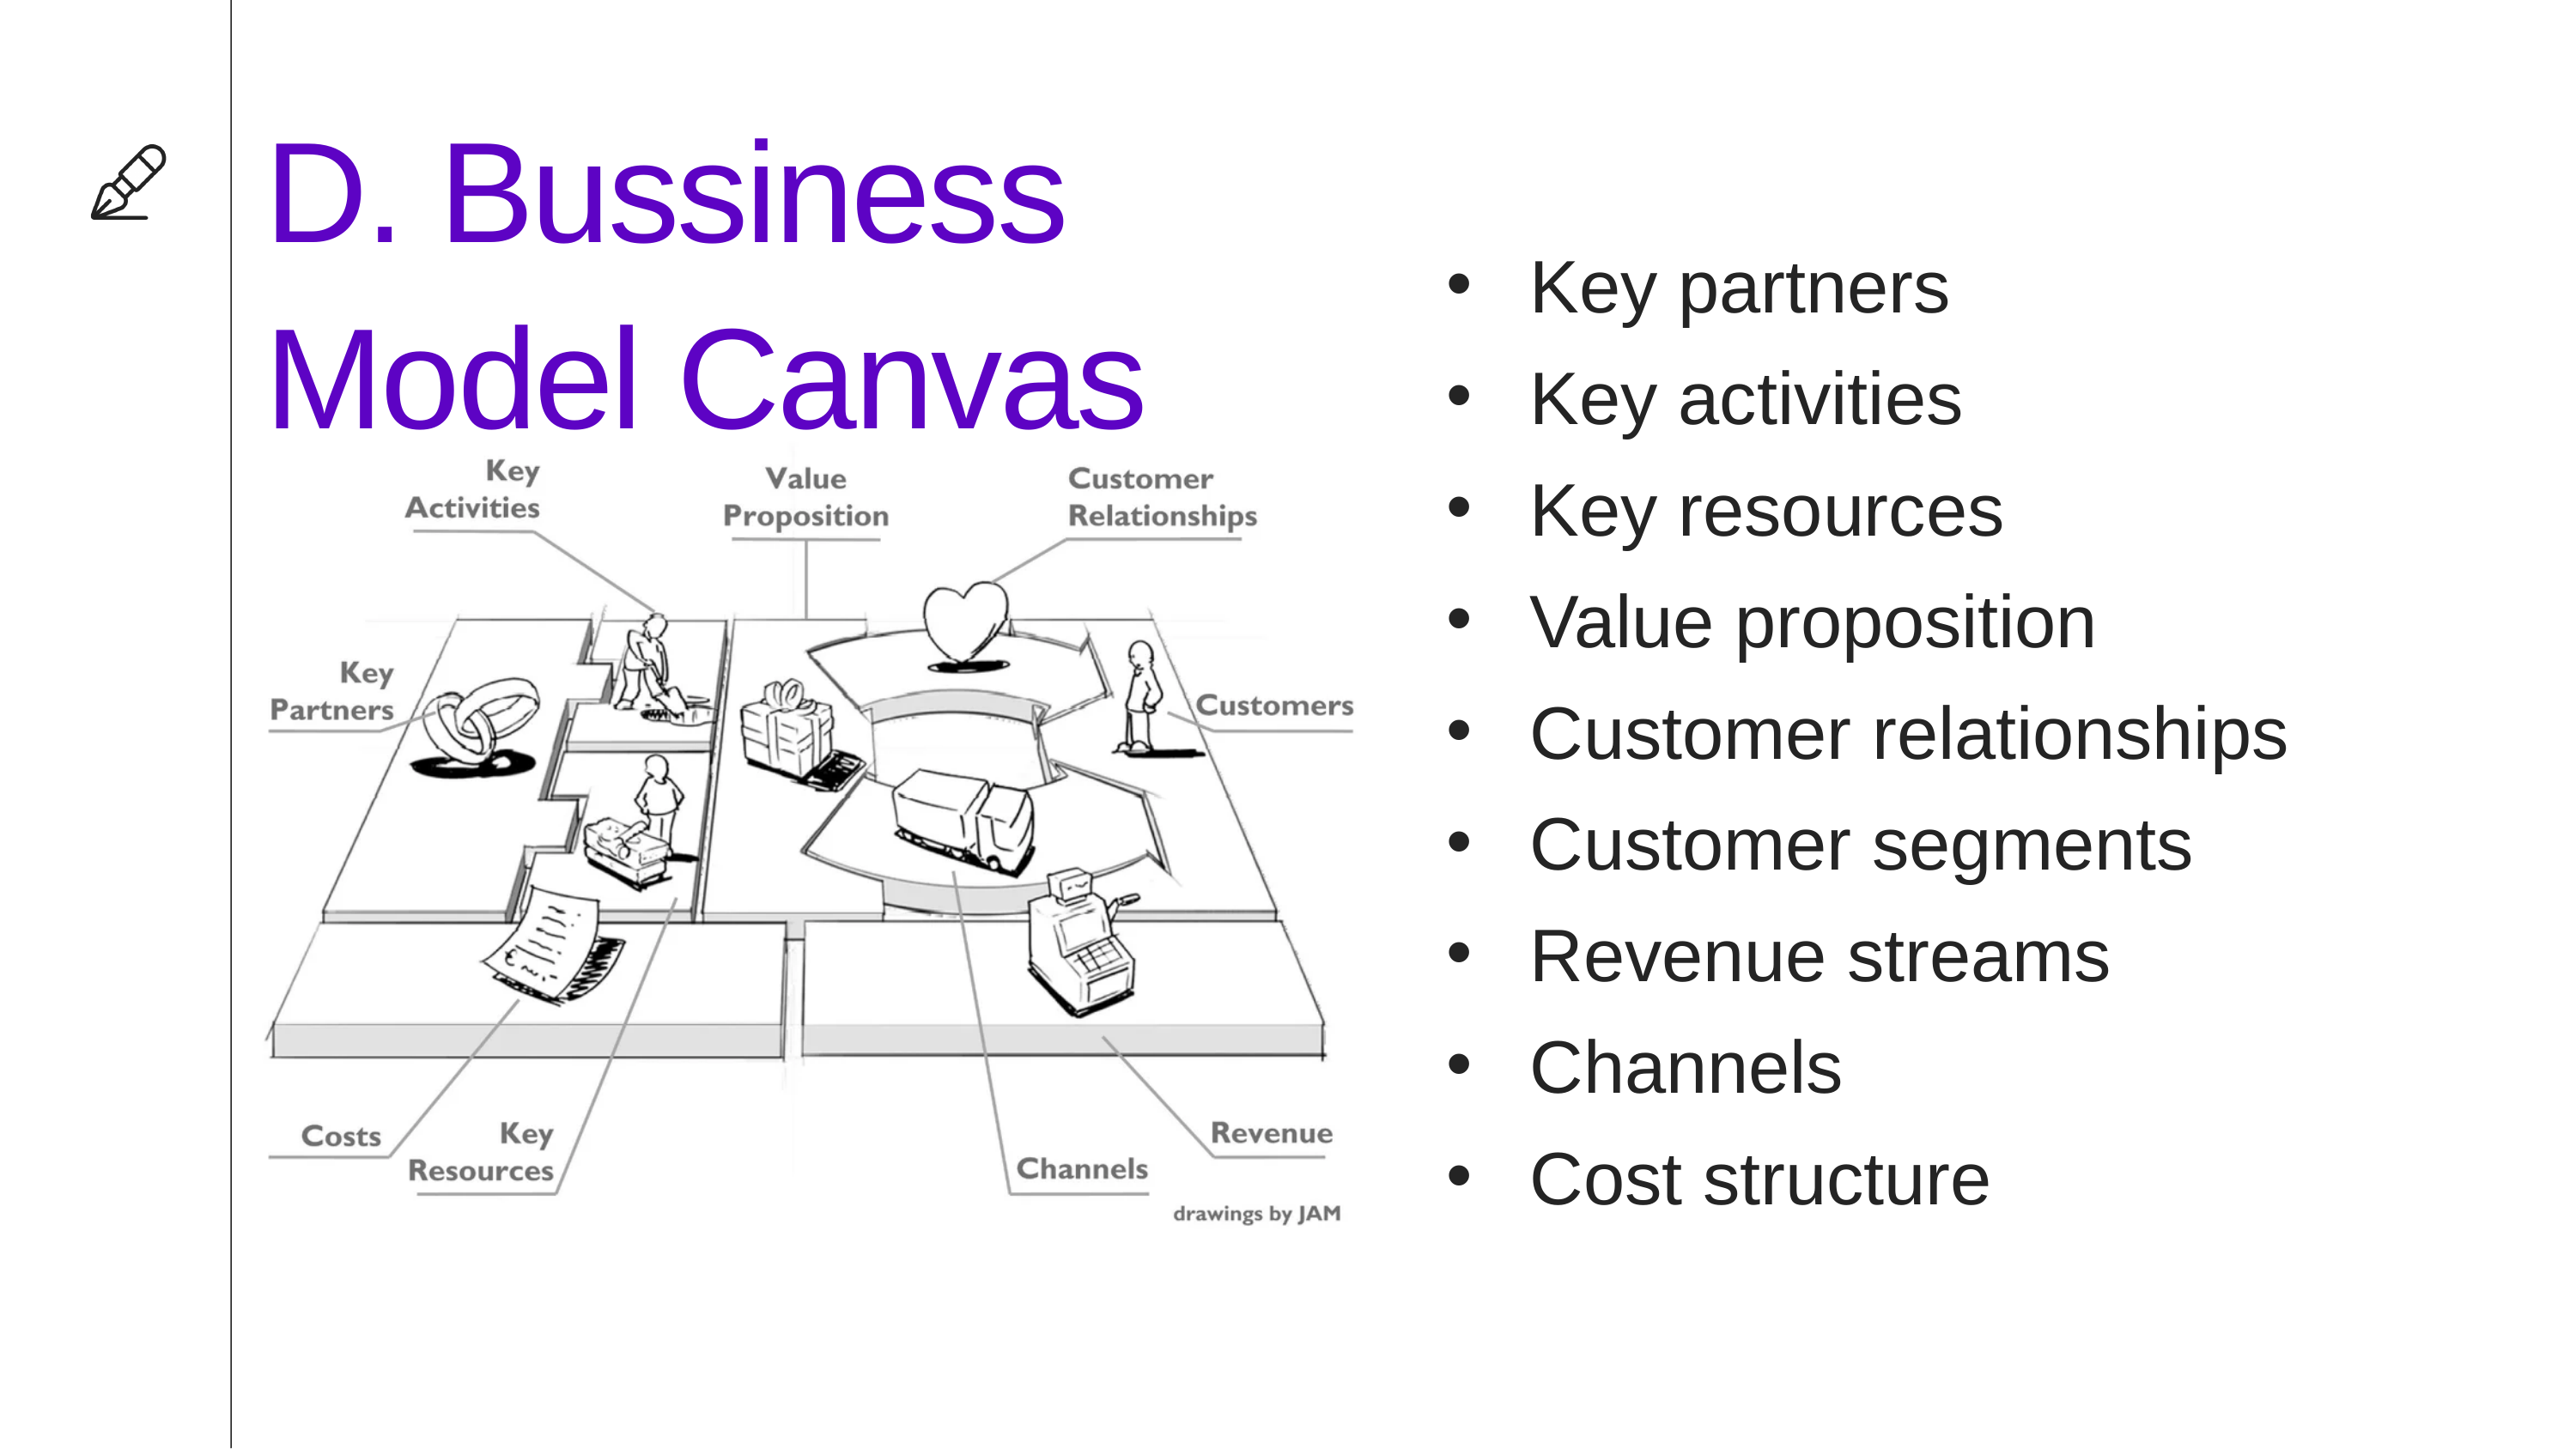

D. Bussiness Model Canvas

 Key partners
 Key activities
 Key resources
 Value proposition
 Customer relationships
 Customer segments
 Revenue streams
 Channels
 Cost structure